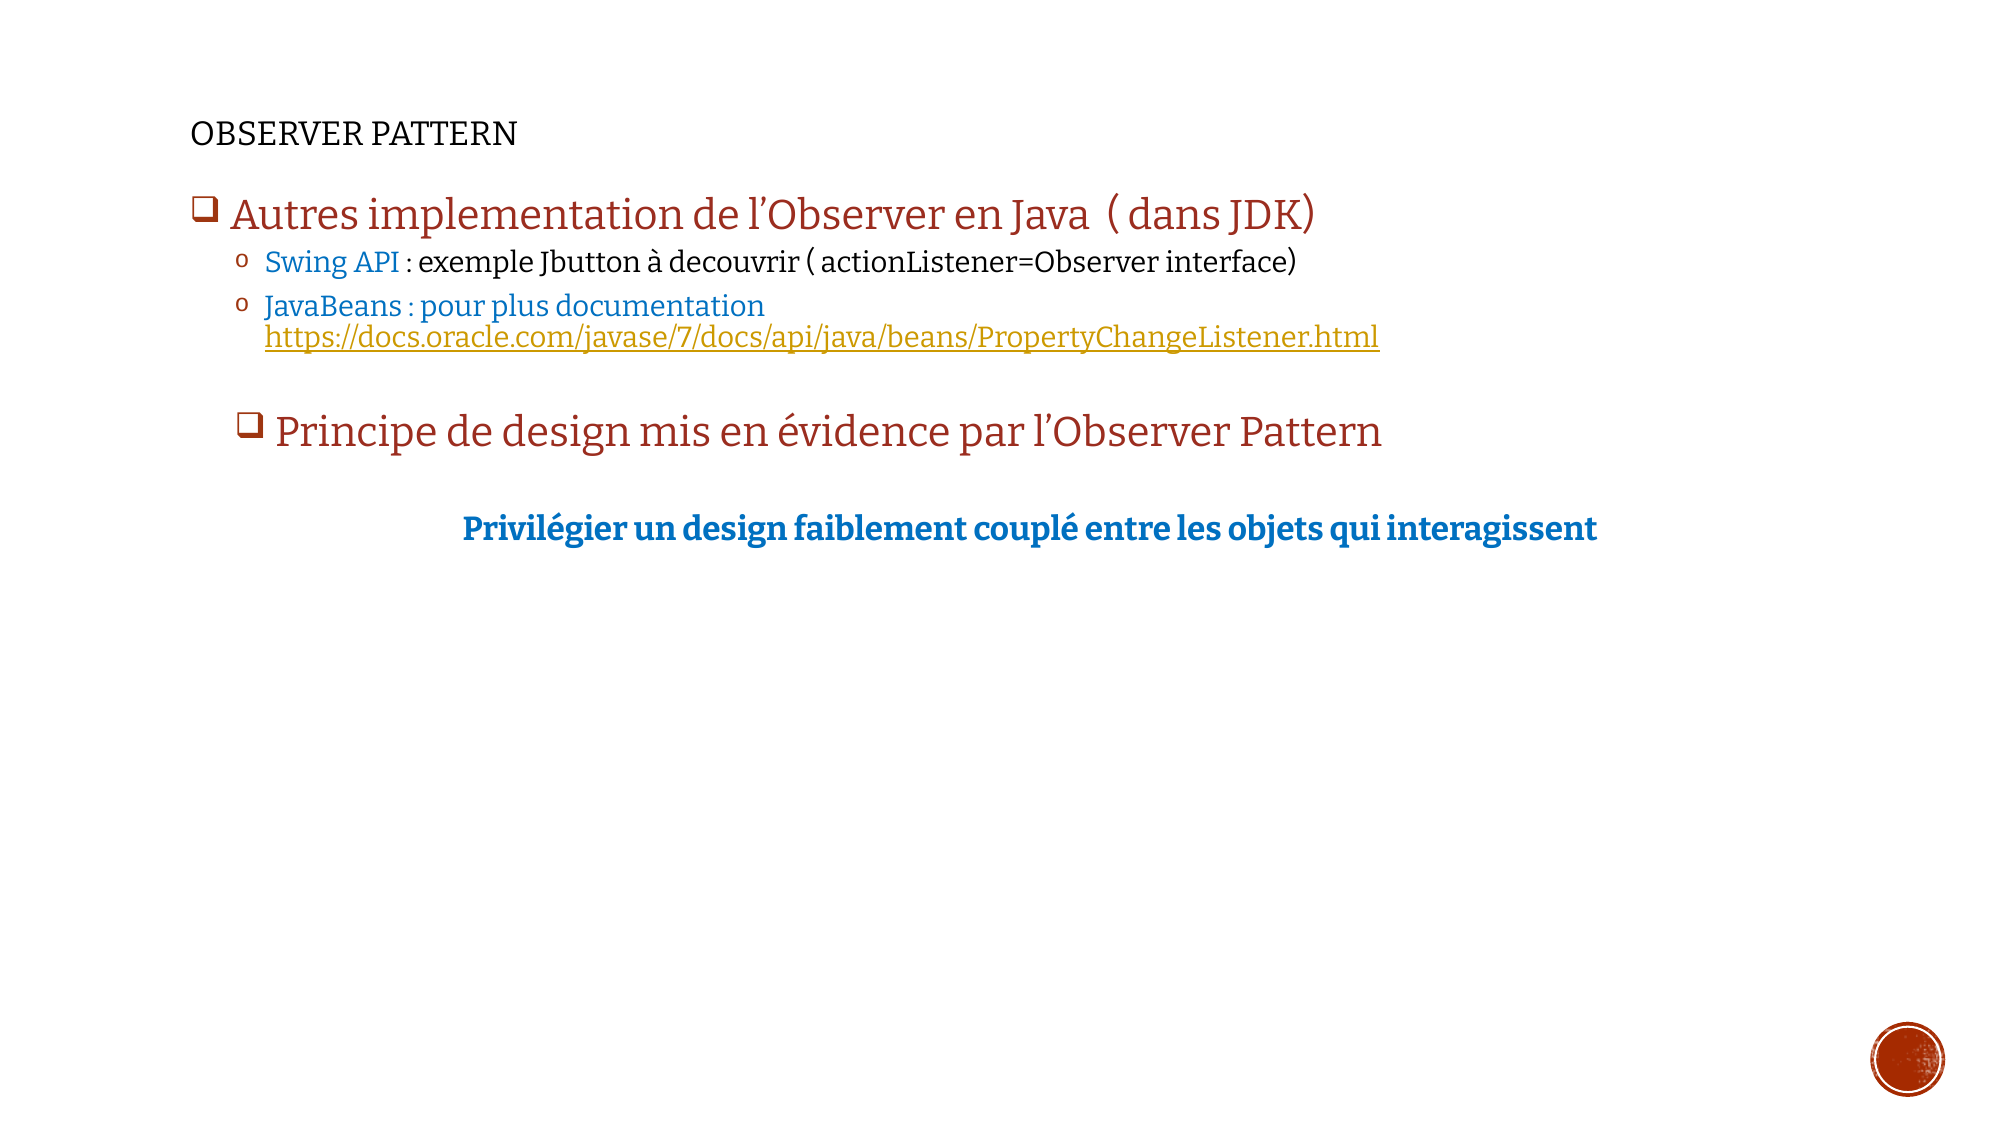

# Observer Pattern
 Autres implementation de l’Observer en Java  ( dans JDK)
Swing API : exemple Jbutton à decouvrir ( actionListener=Observer interface)
JavaBeans : pour plus documentation https://docs.oracle.com/javase/7/docs/api/java/beans/PropertyChangeListener.html

 Principe de design mis en évidence par l’Observer Pattern

   Privilégier un design faiblement couplé entre les objets qui interagissent